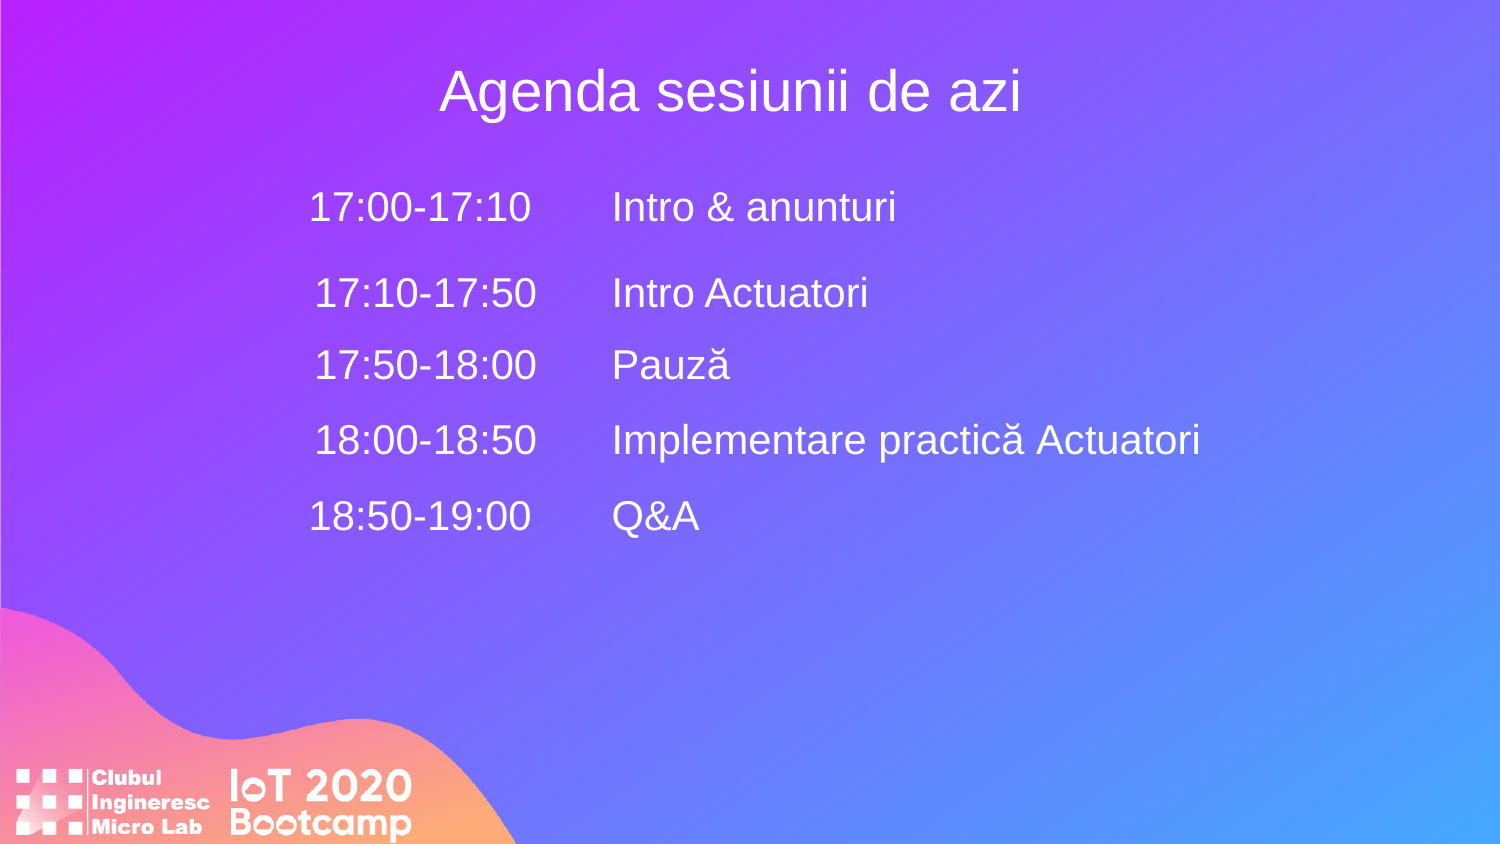

# Agenda sesiunii de azi
| 17:00-17:10 | Intro & anunturi |
| --- | --- |
| 17:10-17:50 | Intro Actuatori |
| 17:50-18:00 | Pauză |
| 18:00-18:50 | Implementare practică Actuatori |
| 18:50-19:00 | Q&A |